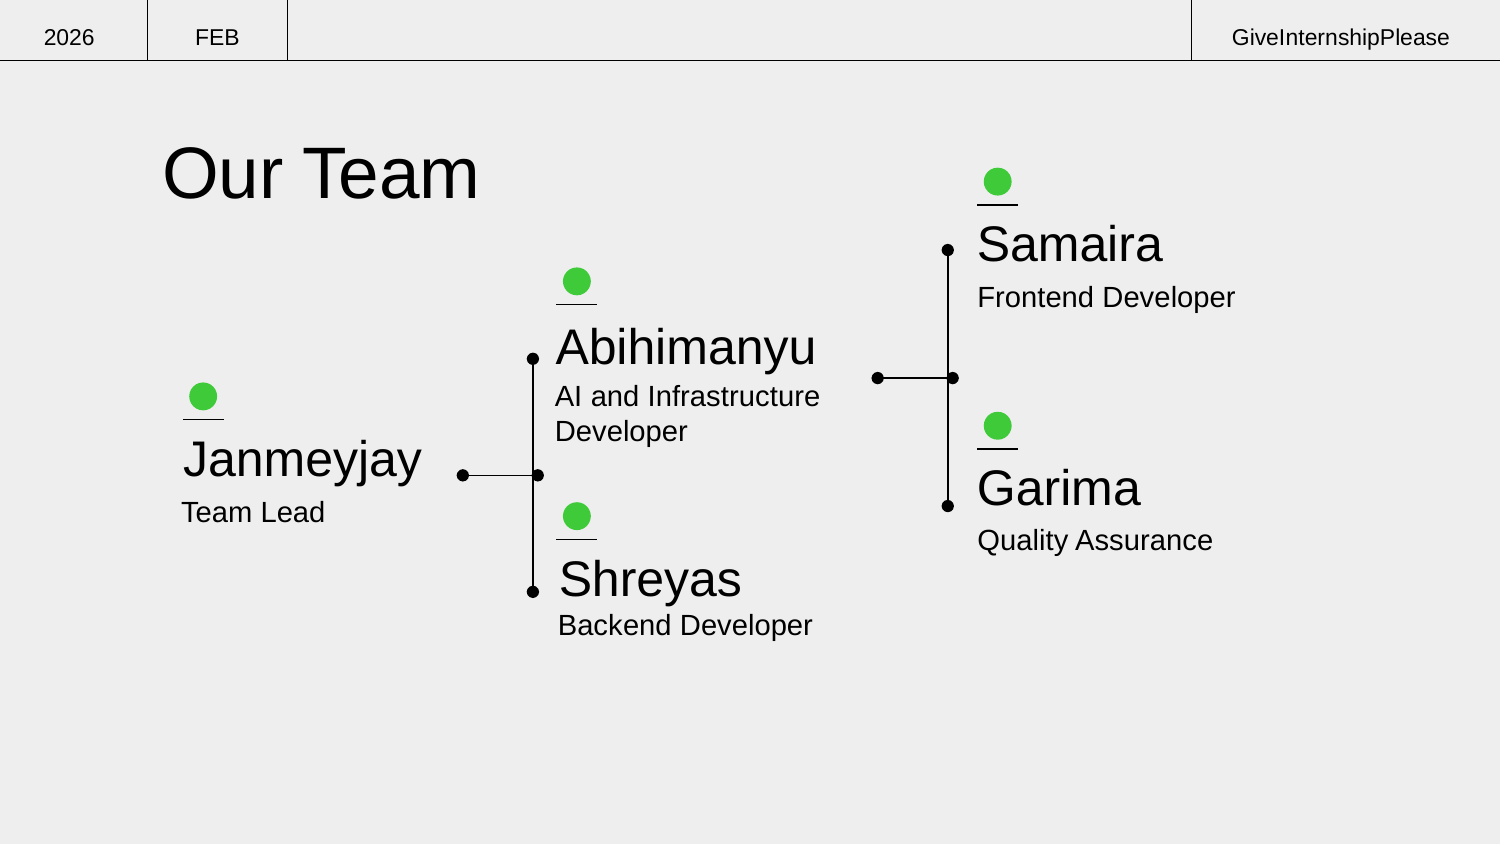

2026
FEB
GiveInternshipPlease
# Our Team

Samaira
Frontend Developer

Abihimanyu
AI and Infrastructure Developer

Janmeyjay
Garima
Team Lead

Quality Assurance
Shreyas
Backend Developer